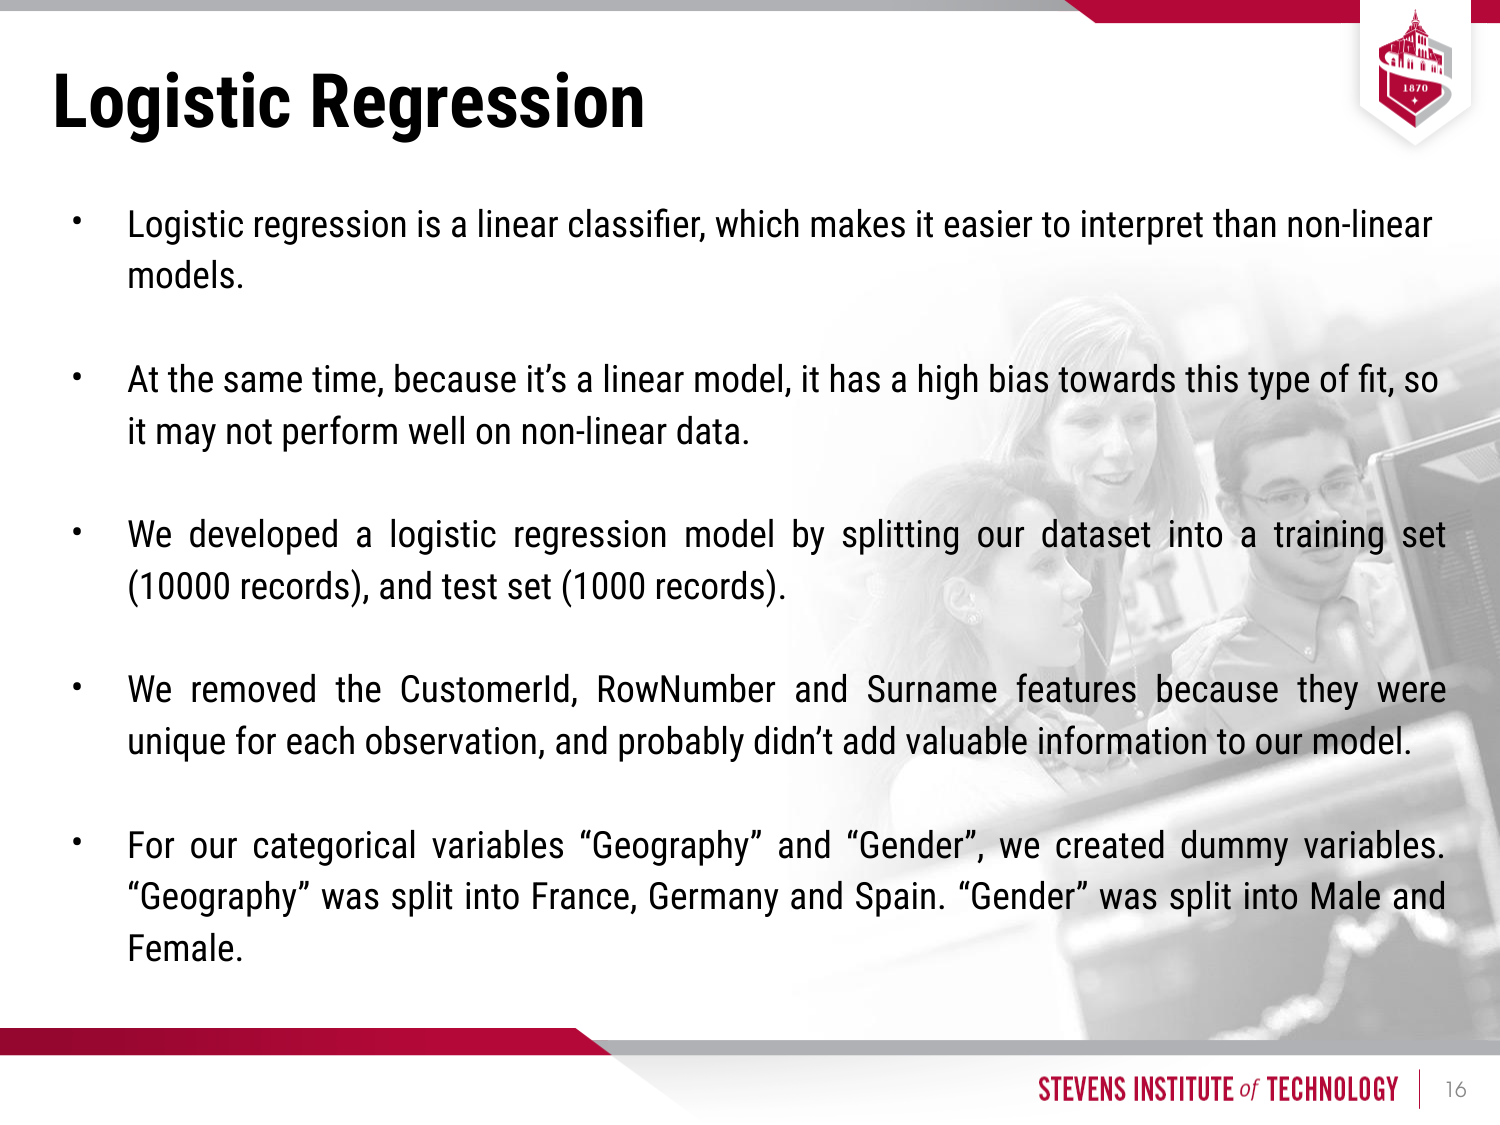

# Logistic Regression
Logistic regression is a linear classifier, which makes it easier to interpret than non-linear models.

At the same time, because it’s a linear model, it has a high bias towards this type of fit, so it may not perform well on non-linear data.

We developed a logistic regression model by splitting our dataset into a training set (10000 records), and test set (1000 records).

We removed the CustomerId, RowNumber and Surname features because they were unique for each observation, and probably didn’t add valuable information to our model.

For our categorical variables “Geography” and “Gender”, we created dummy variables. “Geography” was split into France, Germany and Spain. “Gender” was split into Male and Female.
16